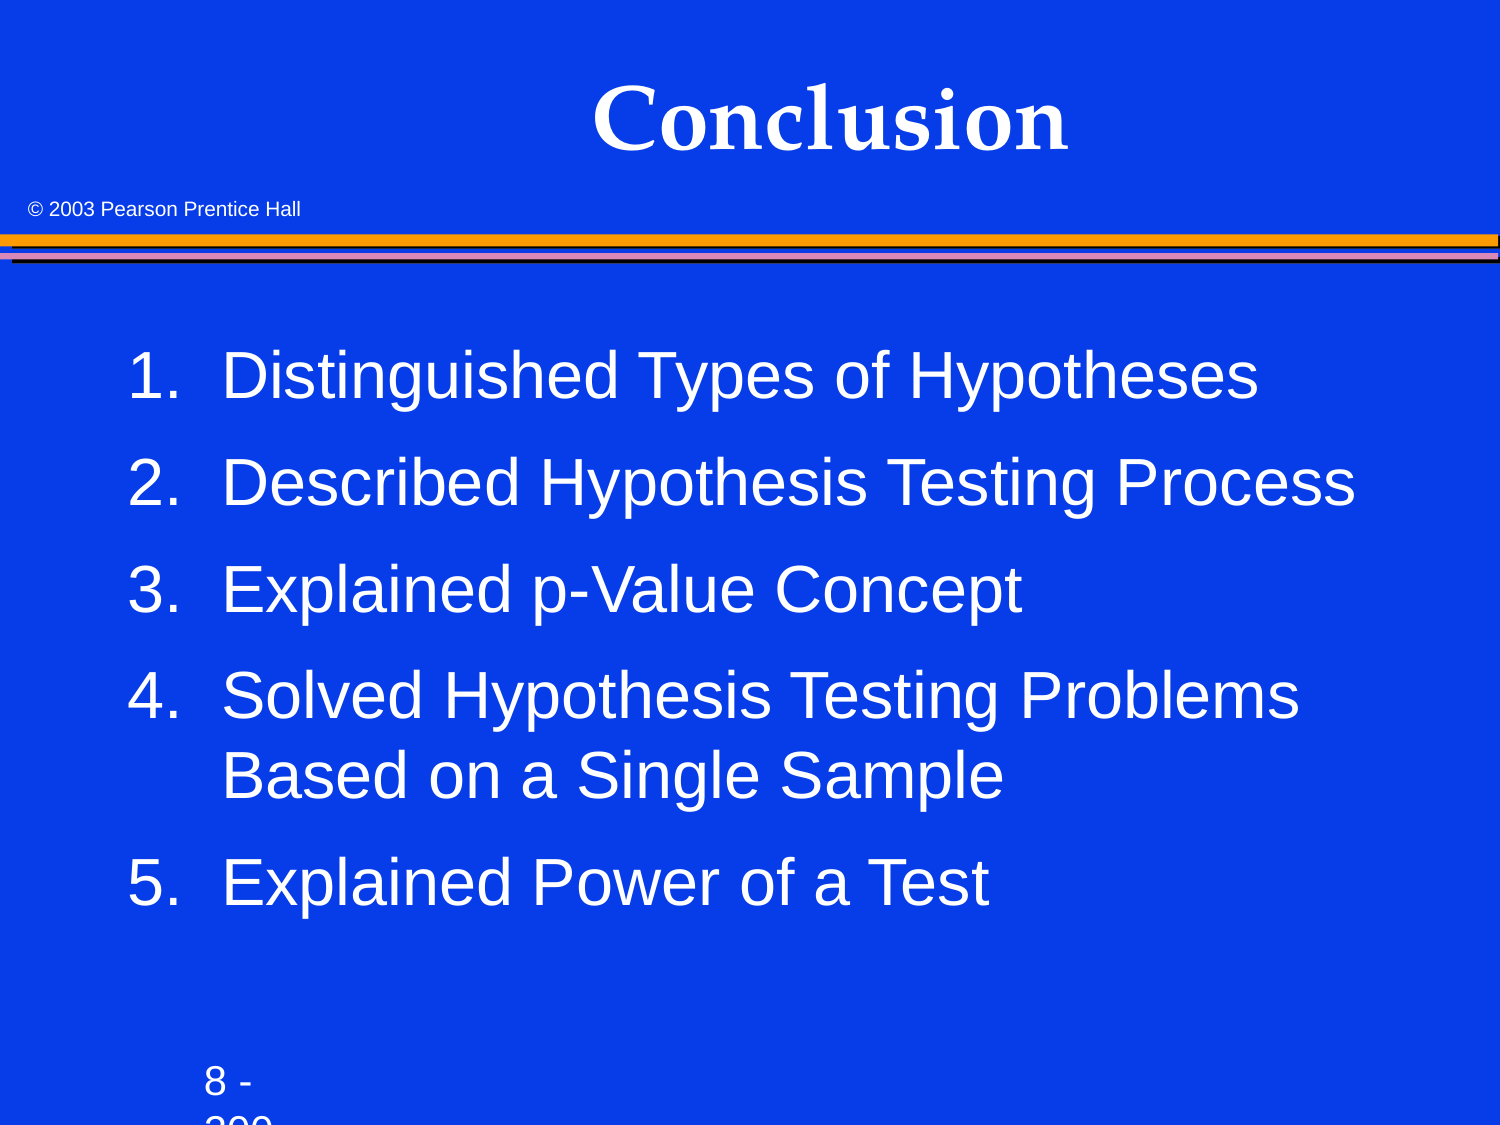

# Conclusion
1.	Distinguished Types of Hypotheses
2.	Described Hypothesis Testing Process
3.	Explained p-Value Concept
4.	Solved Hypothesis Testing Problems Based on a Single Sample
5.	Explained Power of a Test